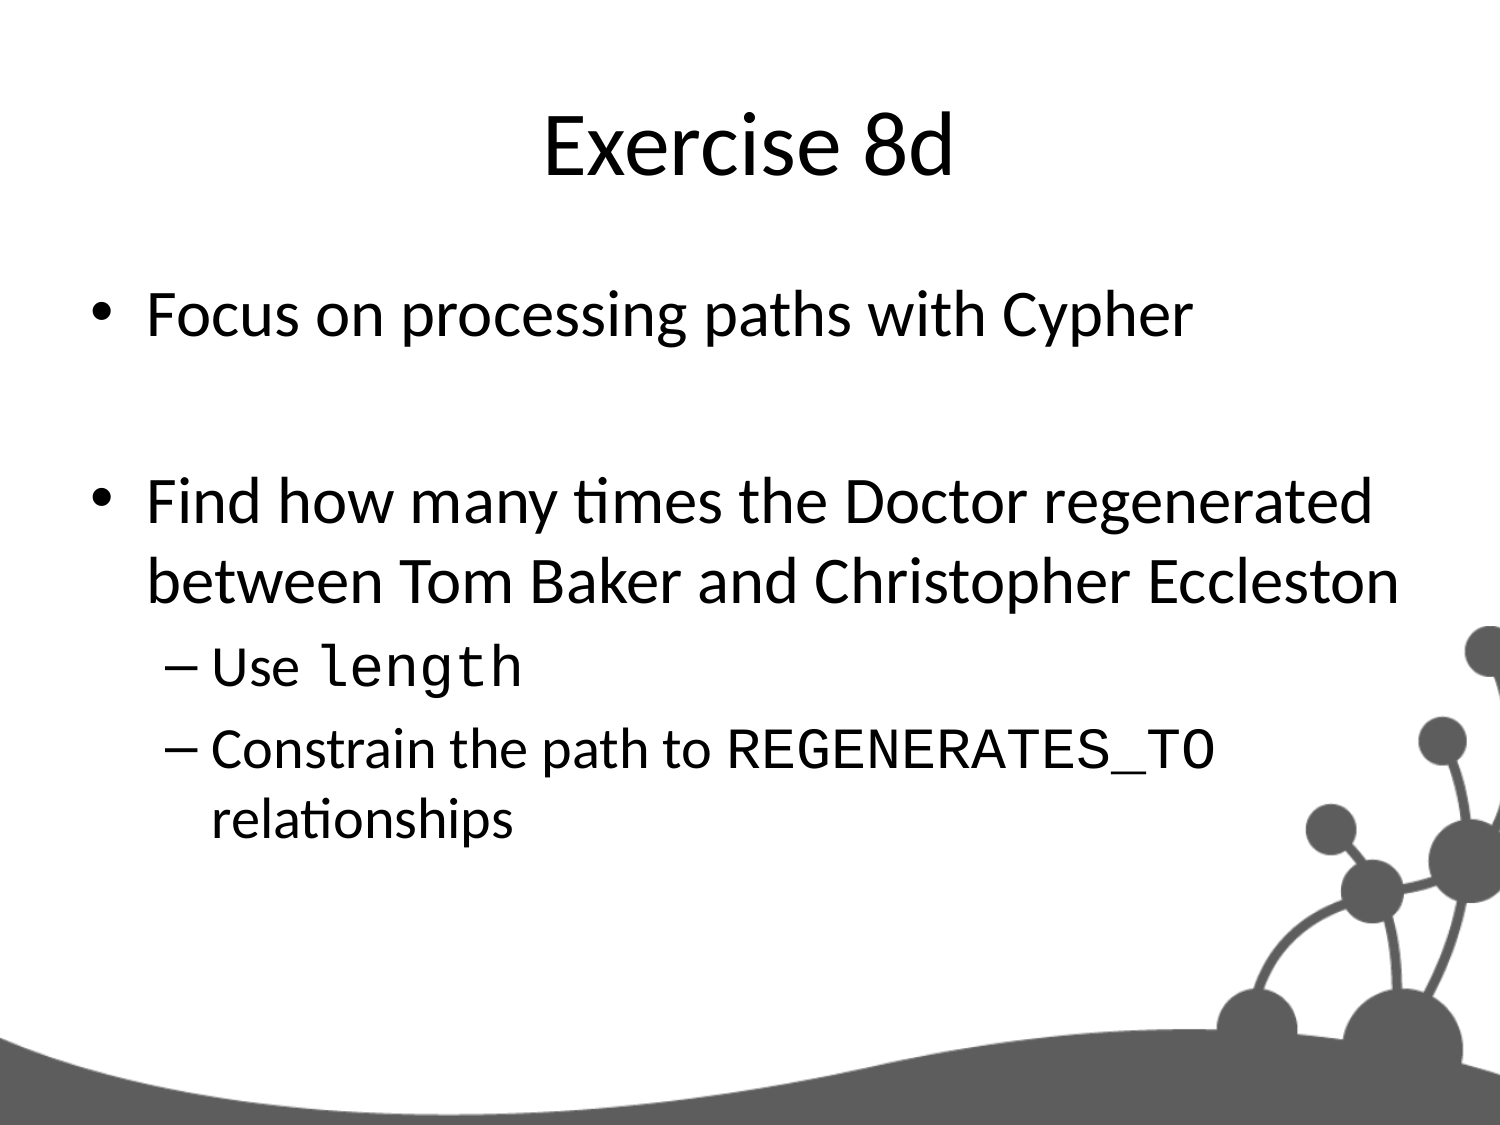

# Exercise 8d
Focus on processing paths with Cypher

Find how many times the Doctor regenerated between Tom Baker and Christopher Eccleston
Use length
Constrain the path to REGENERATES_TO relationships